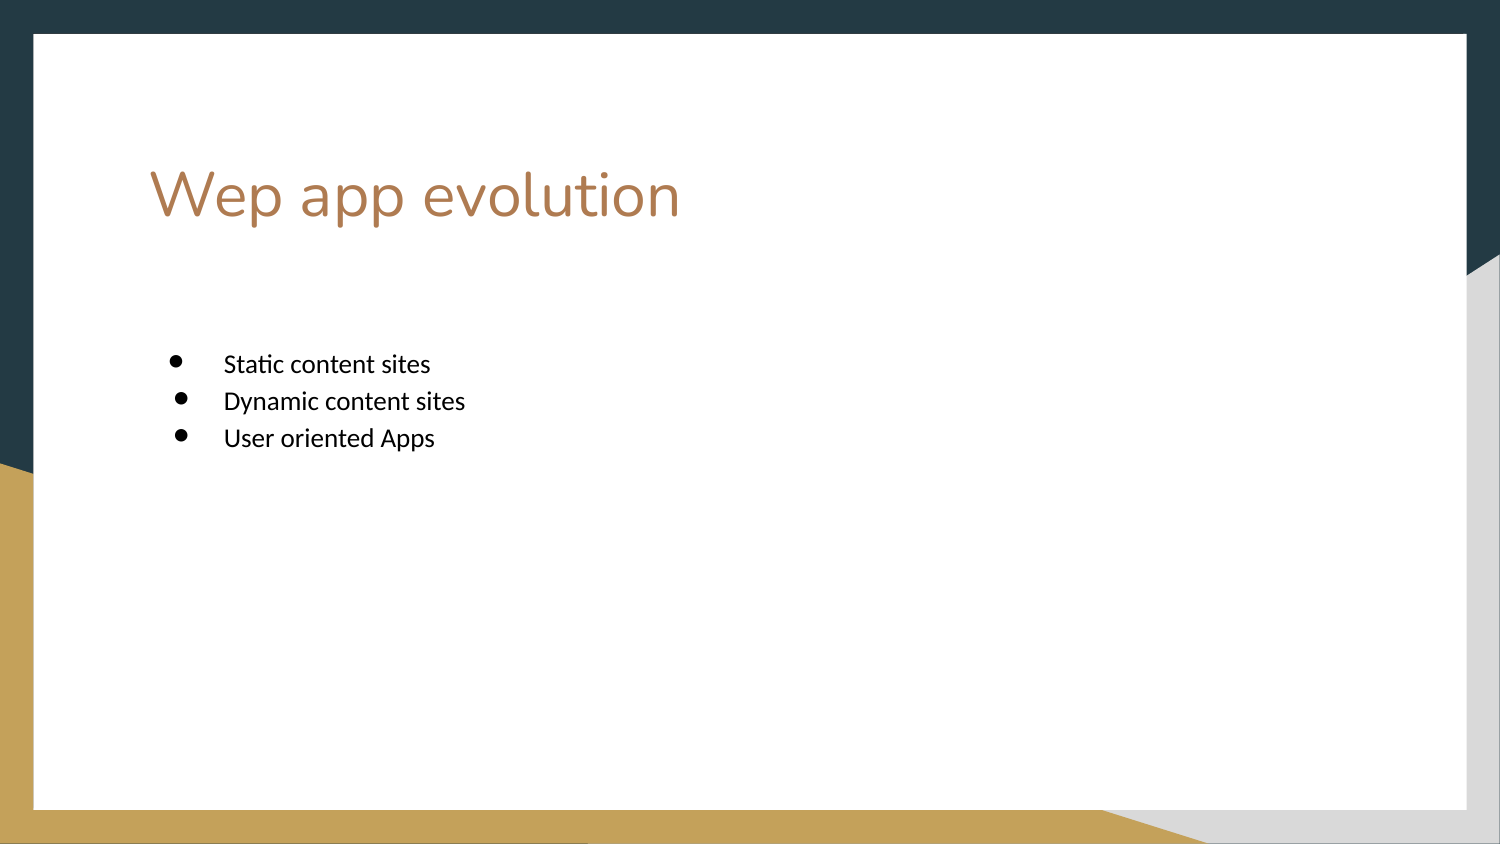

Wep app evolution
Static content sites
Dynamic content sites
User oriented Apps